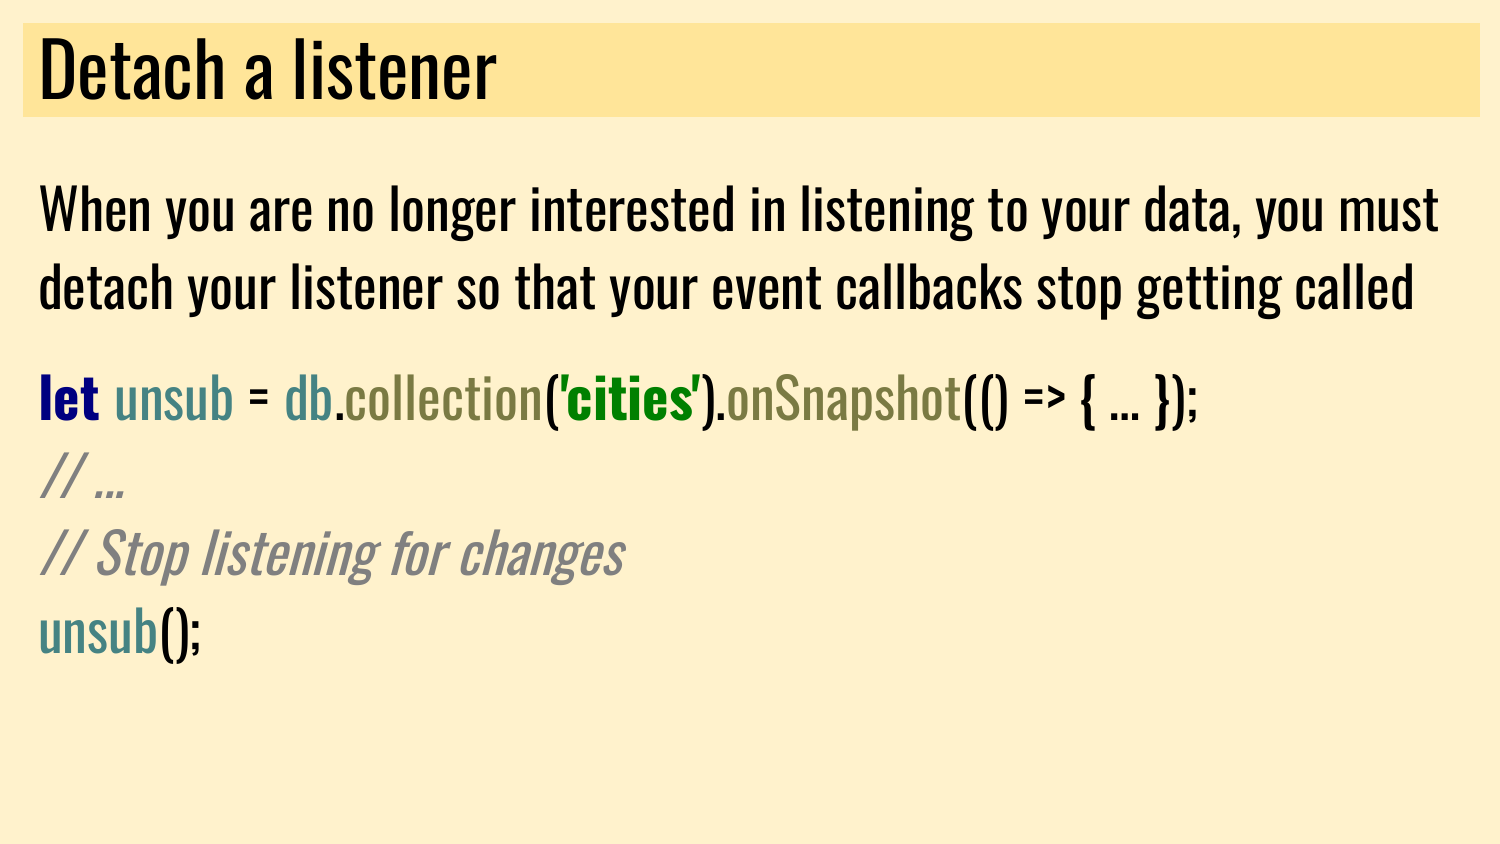

# Detach a listener
When you are no longer interested in listening to your data, you must detach your listener so that your event callbacks stop getting called
let unsub = db.collection('cities').onSnapshot(() => { … });
// ...
// Stop listening for changes
unsub();